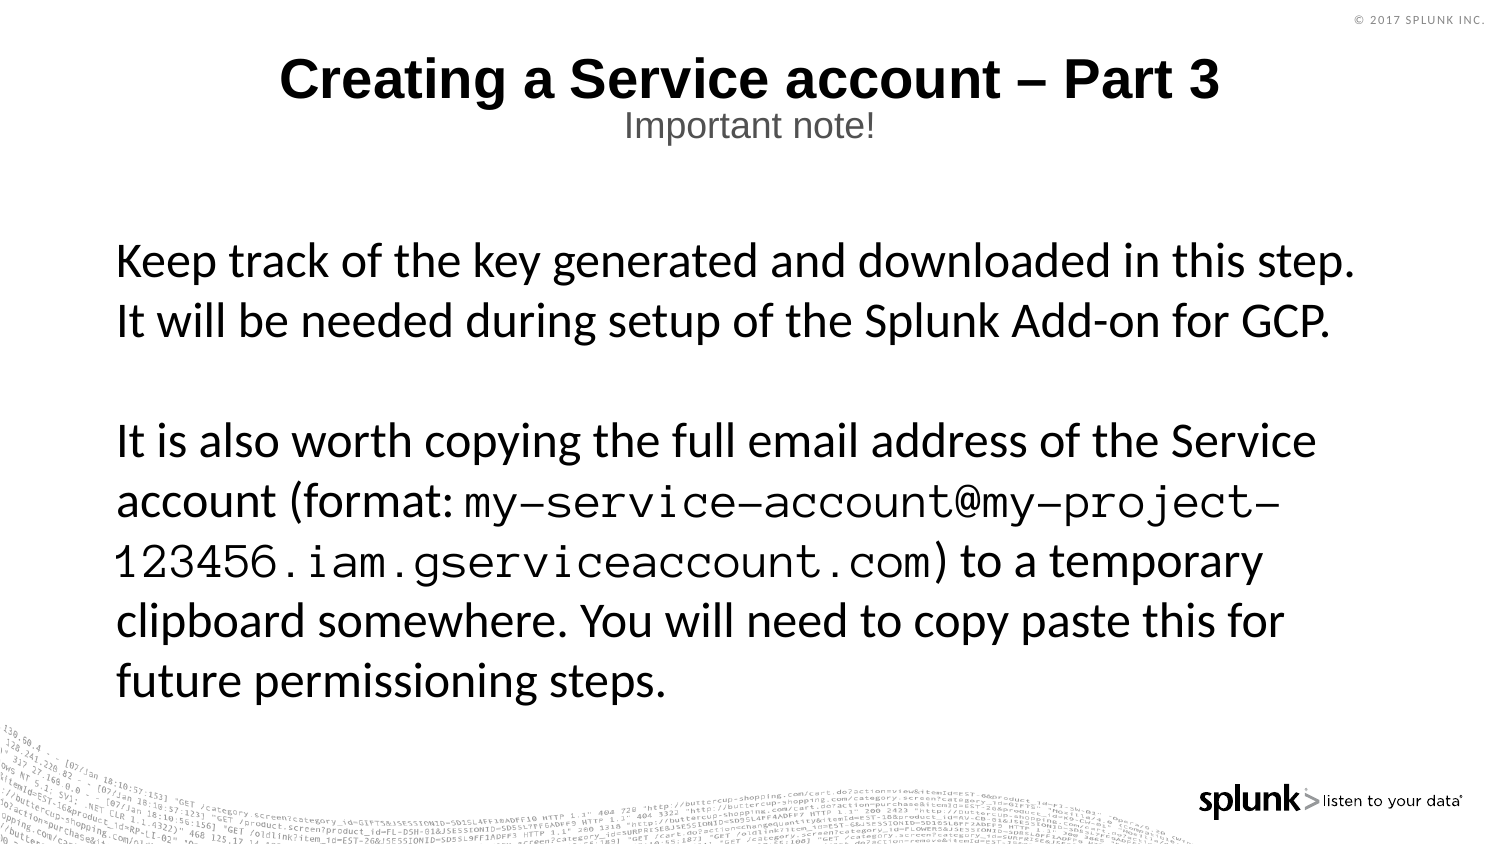

# Creating a Service account – Part 3
Important note!
Keep track of the key generated and downloaded in this step. It will be needed during setup of the Splunk Add-on for GCP.

It is also worth copying the full email address of the Service account (format: my-service-account@my-project-123456.iam.gserviceaccount.com) to a temporary clipboard somewhere. You will need to copy paste this for future permissioning steps.